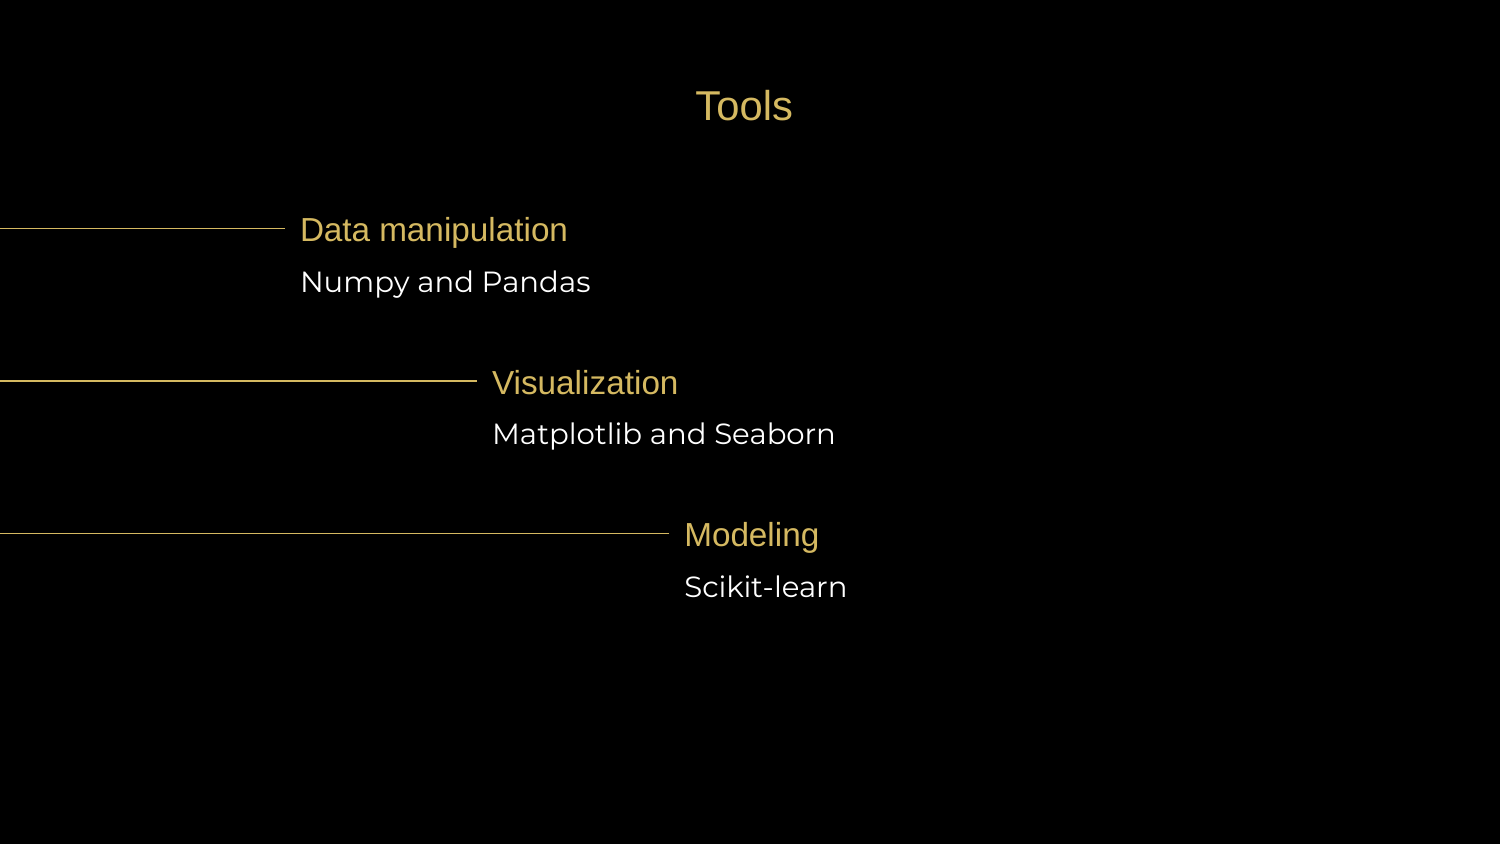

# Tools
Data manipulation
Numpy and Pandas
Visualization
Matplotlib and Seaborn
Modeling
Scikit-learn